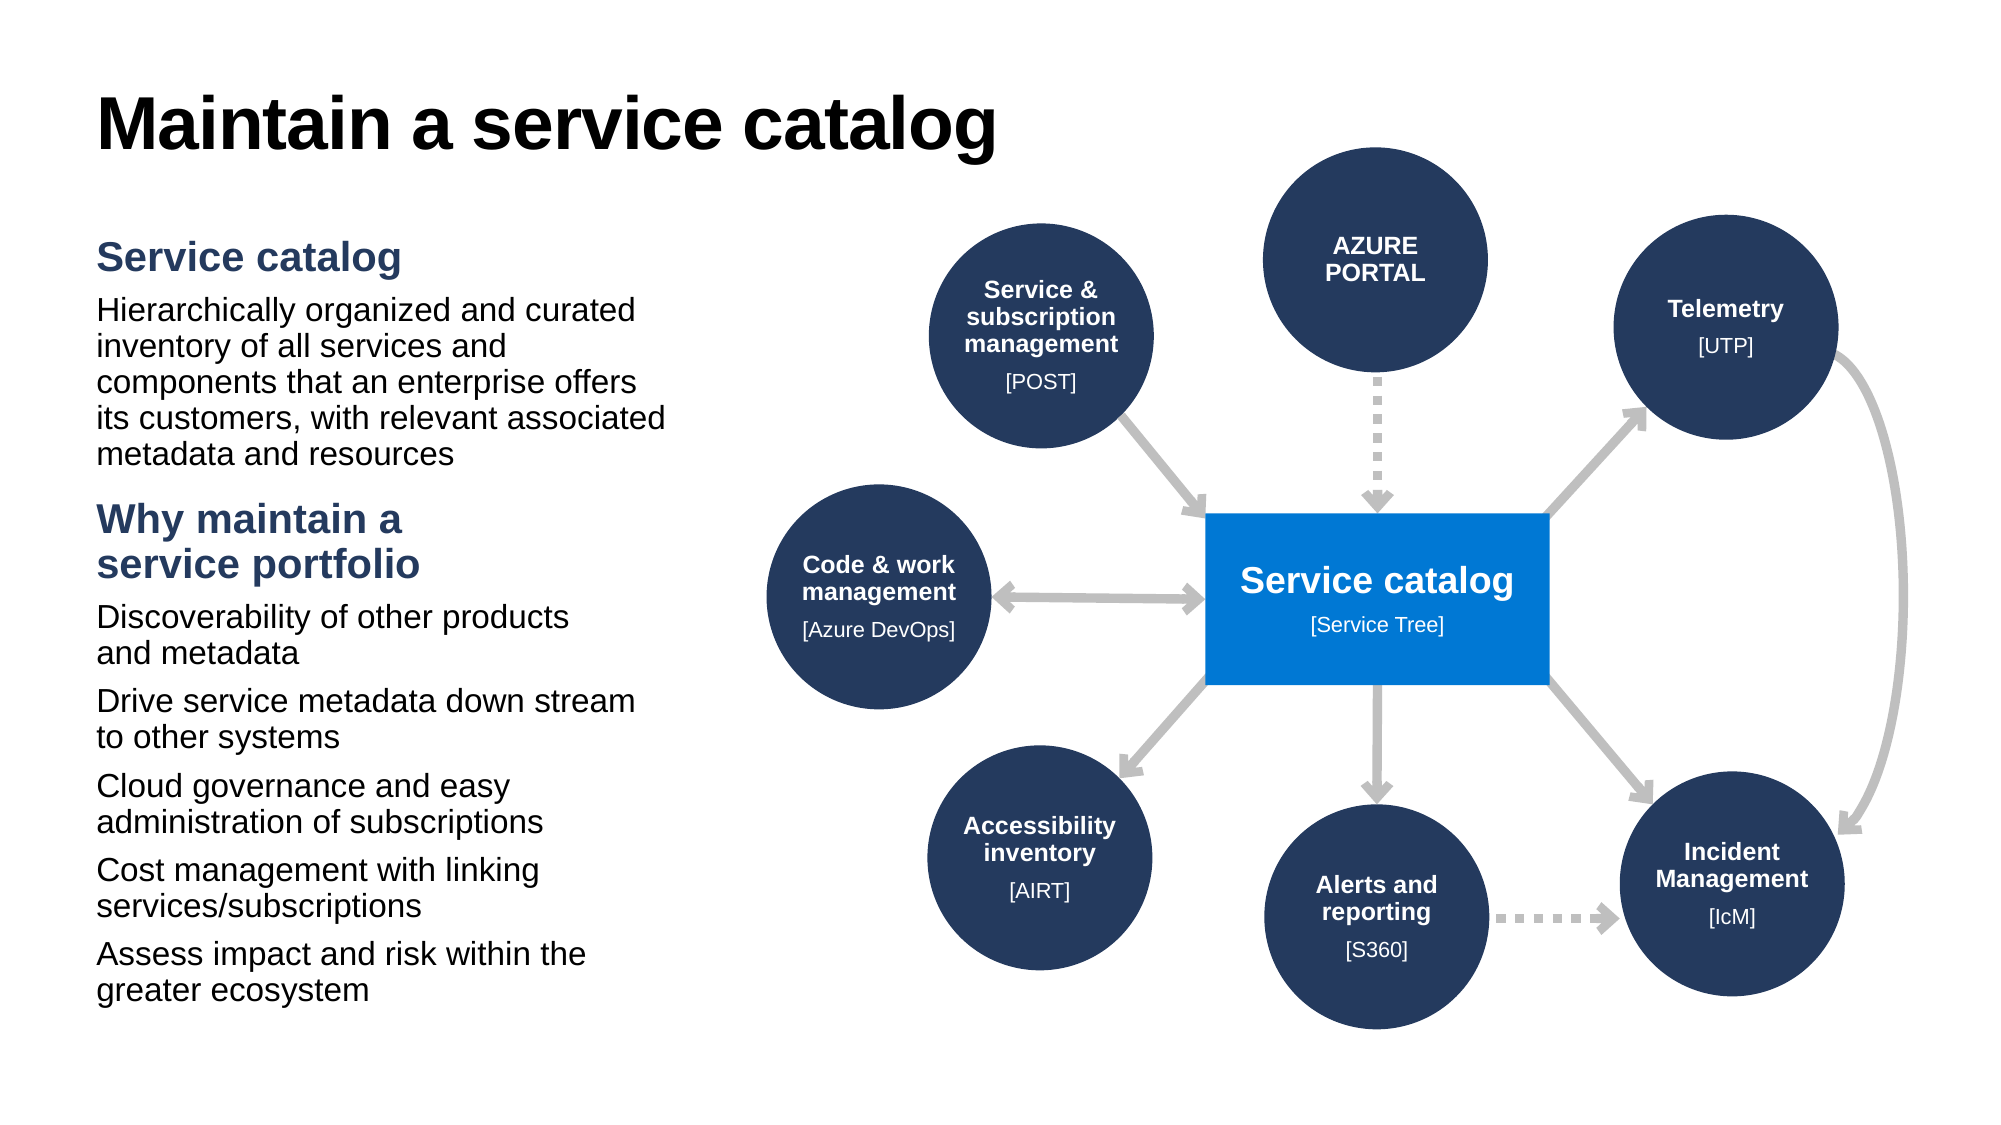

# Maintain a service catalog
AZURE PORTAL
Telemetry
[UTP]
Service & subscription management
[POST]
Service catalog
Hierarchically organized and curated inventory of all services and components that an enterprise offers its customers, with relevant associated metadata and resources
Why maintain a
service portfolio
Discoverability of other products
and metadata
Drive service metadata down stream
to other systems
Cloud governance and easy
administration of subscriptions
Cost management with linking services/subscriptions
Assess impact and risk within the
greater ecosystem

Code & work management
[Azure DevOps]
Service catalog
[Service Tree]
Accessibility inventory
[AIRT]
Incident Management
[IcM]
Alerts and reporting
[S360]